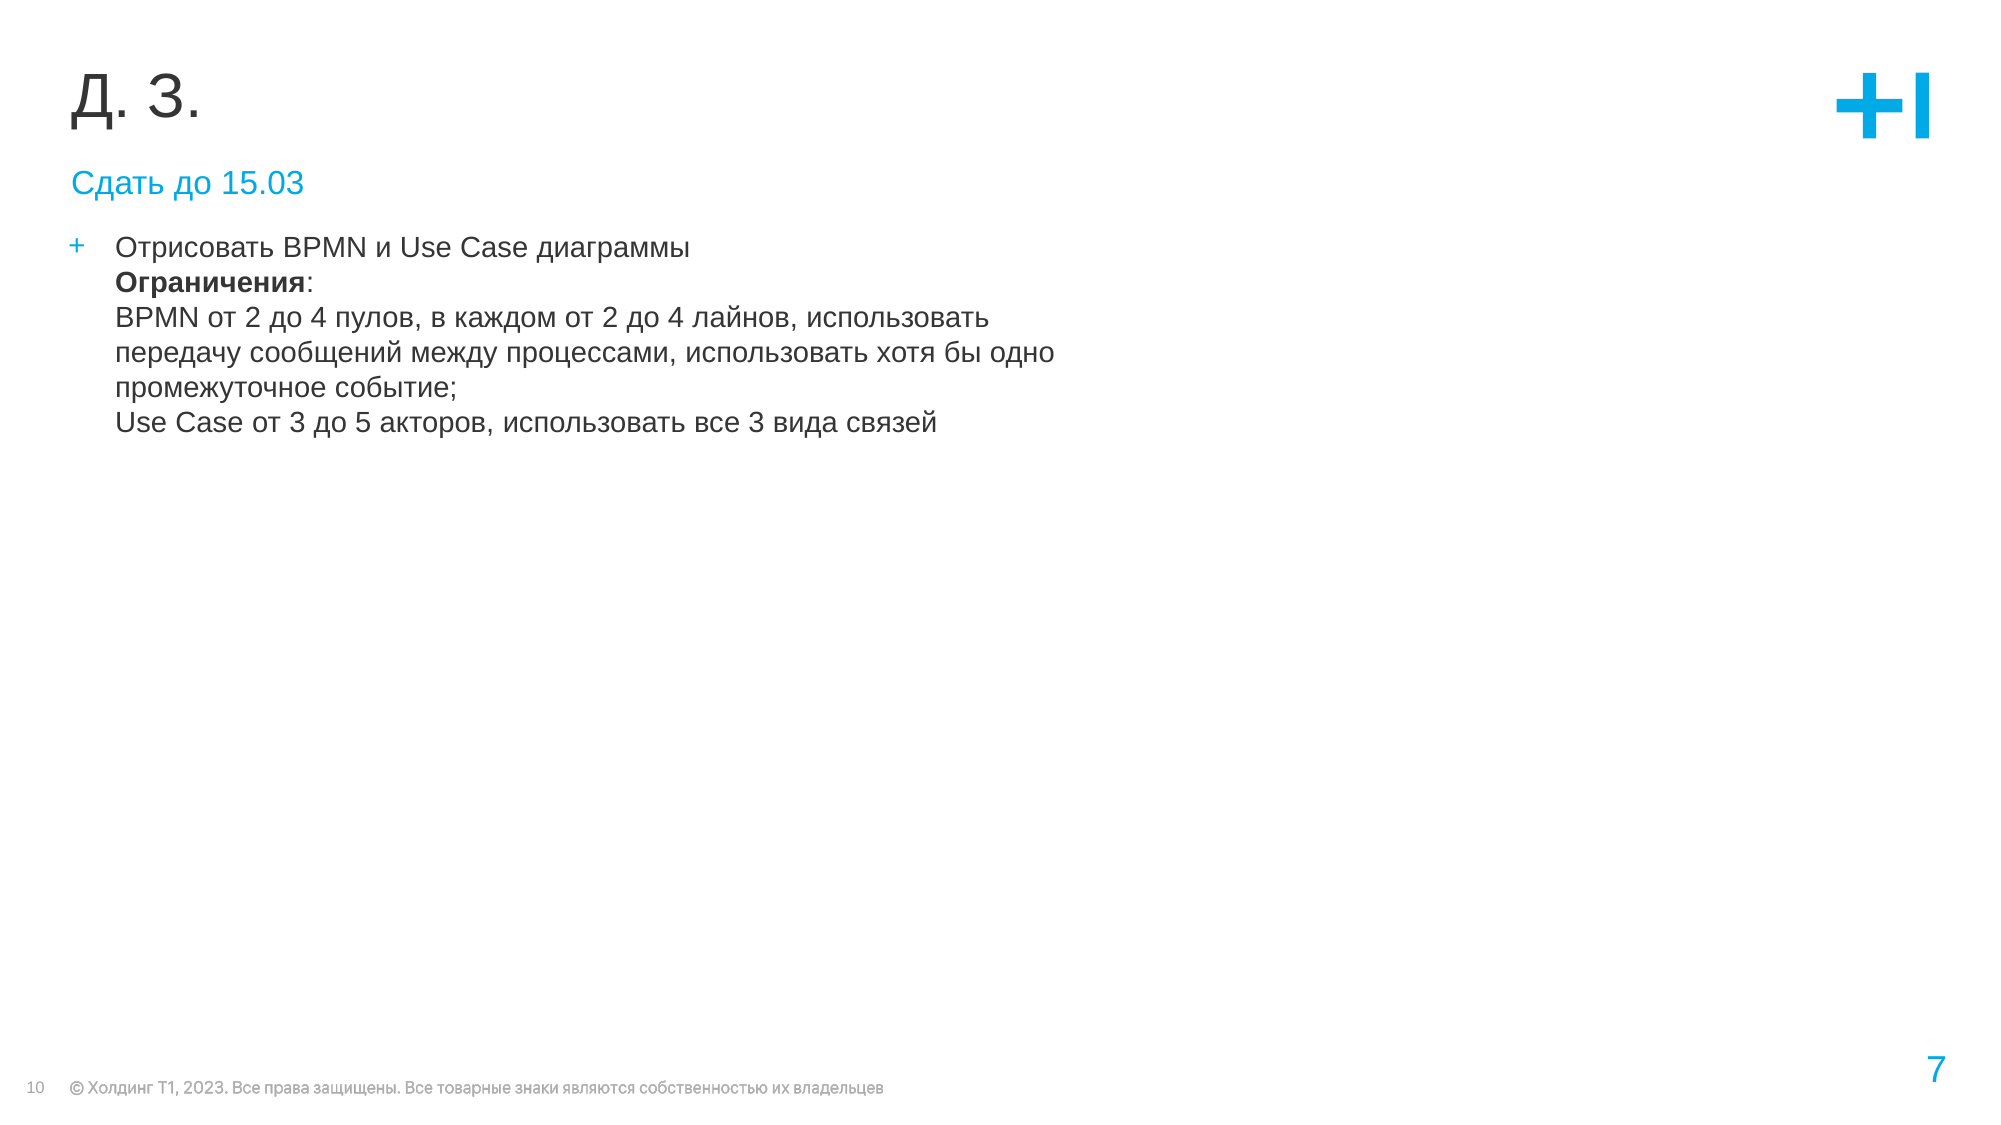

# Д. З.
Сдать до 15.03
Отрисовать BPMN и Use Case диаграммы
Ограничения:
BPMN от 2 до 4 пулов, в каждом от 2 до 4 лайнов, использовать передачу сообщений между процессами, использовать хотя бы одно промежуточное событие;
Use Case от 3 до 5 акторов, использовать все 3 вида связей
7